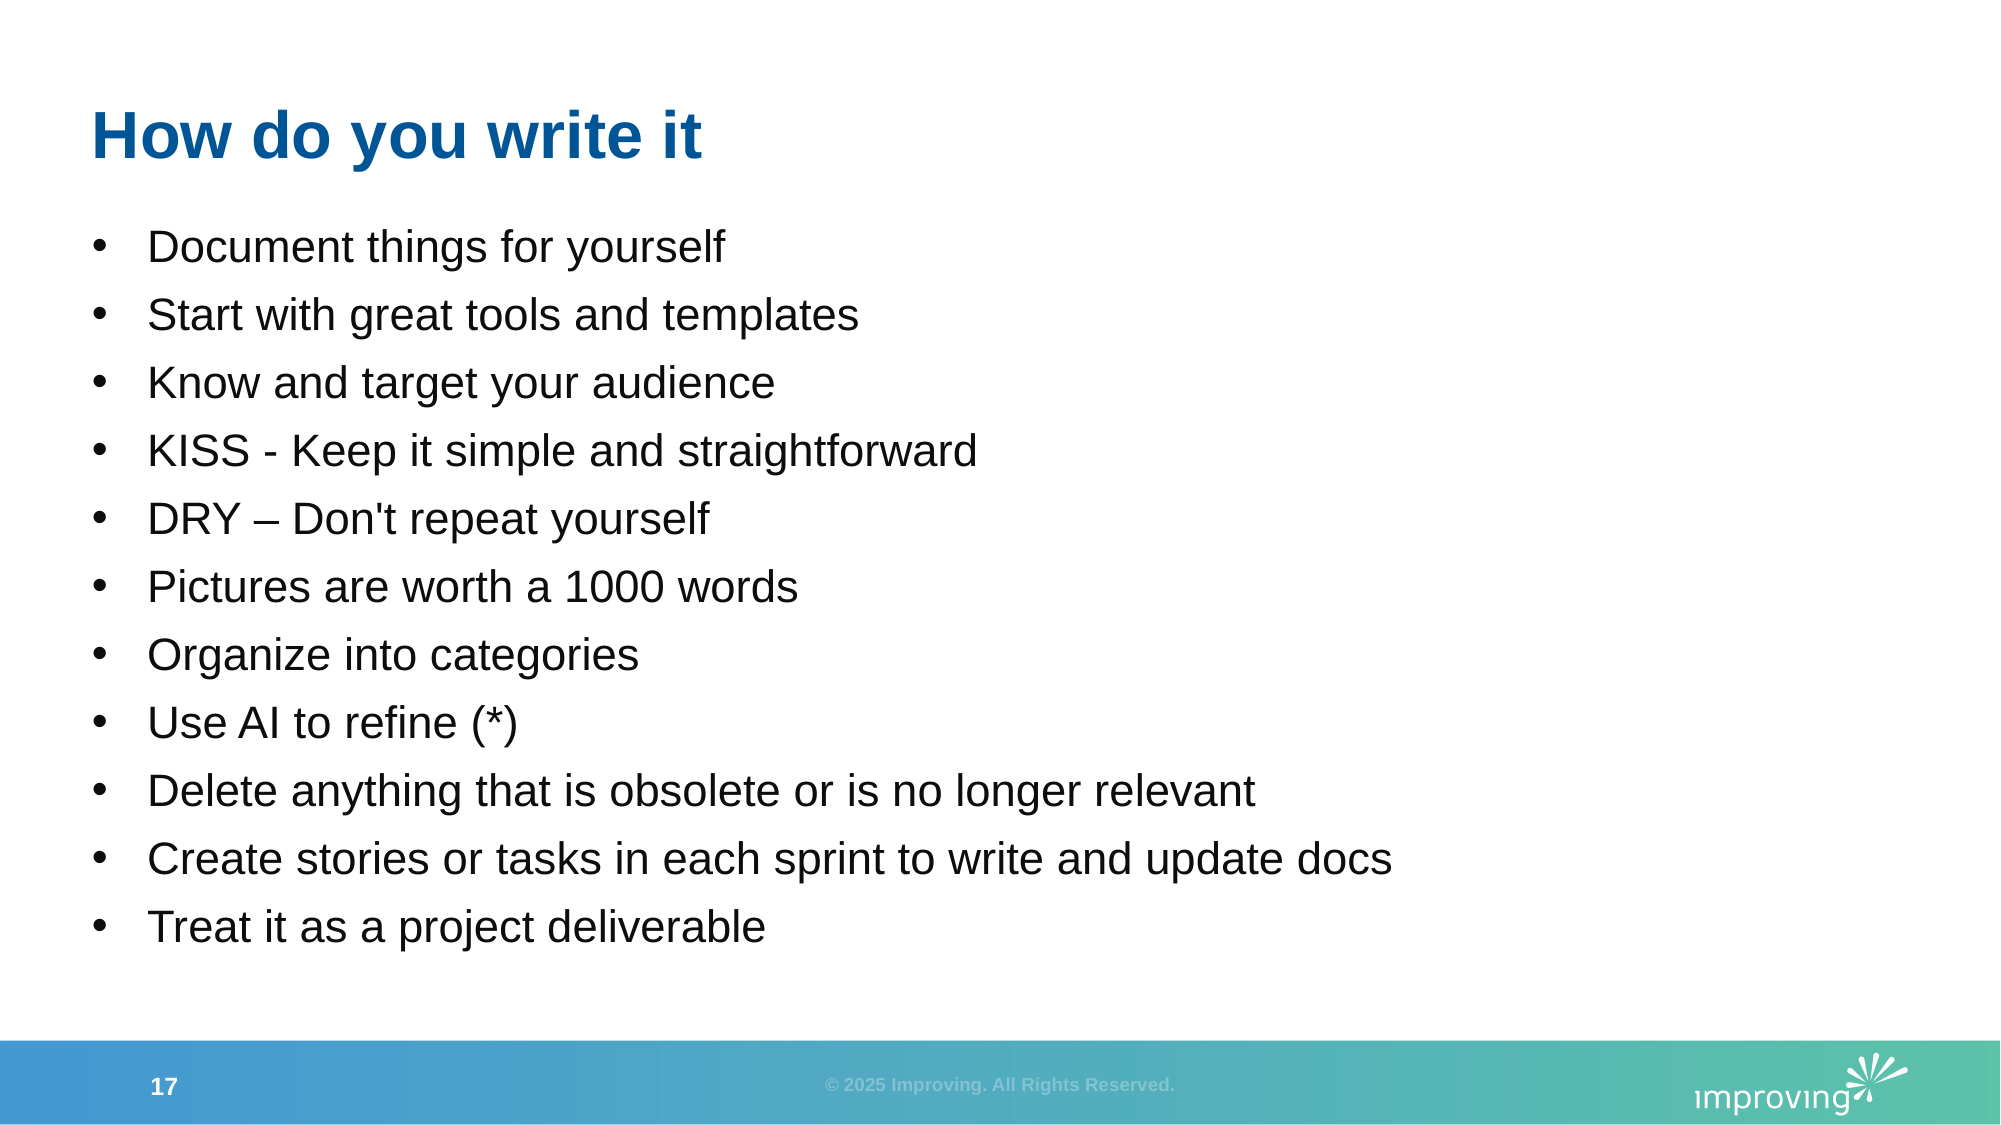

# How do you write it
Document things for yourself
Start with great tools and templates
Know and target your audience
KISS - Keep it simple and straightforward
DRY – Don't repeat yourself
Pictures are worth a 1000 words
Organize into categories
Use AI to refine (*)
Delete anything that is obsolete or is no longer relevant
Create stories or tasks in each sprint to write and update docs
Treat it as a project deliverable